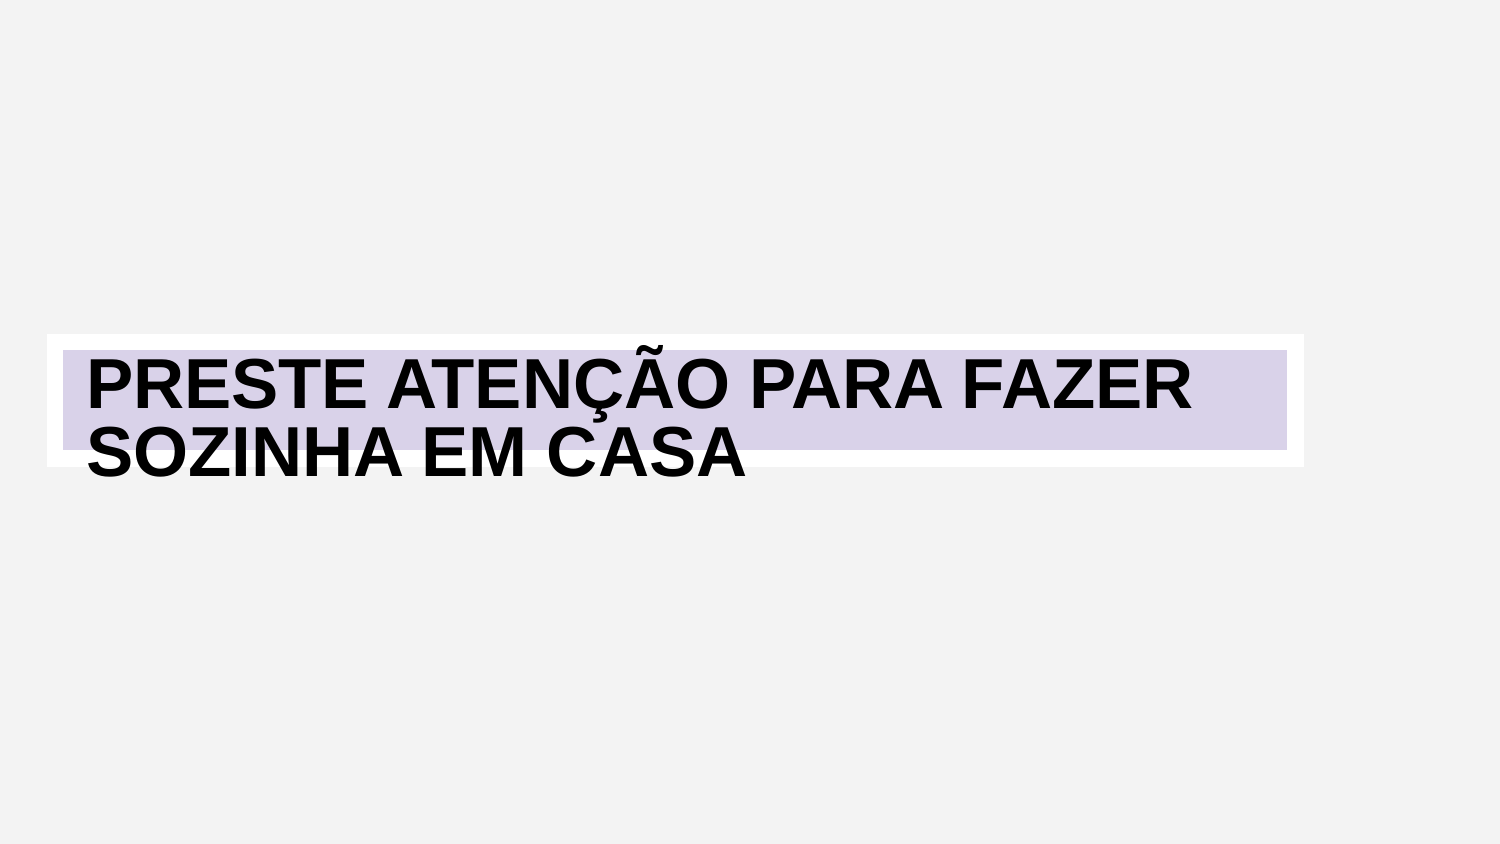

PRESTE ATENÇÃO PARA FAZER SOZINHA EM CASA